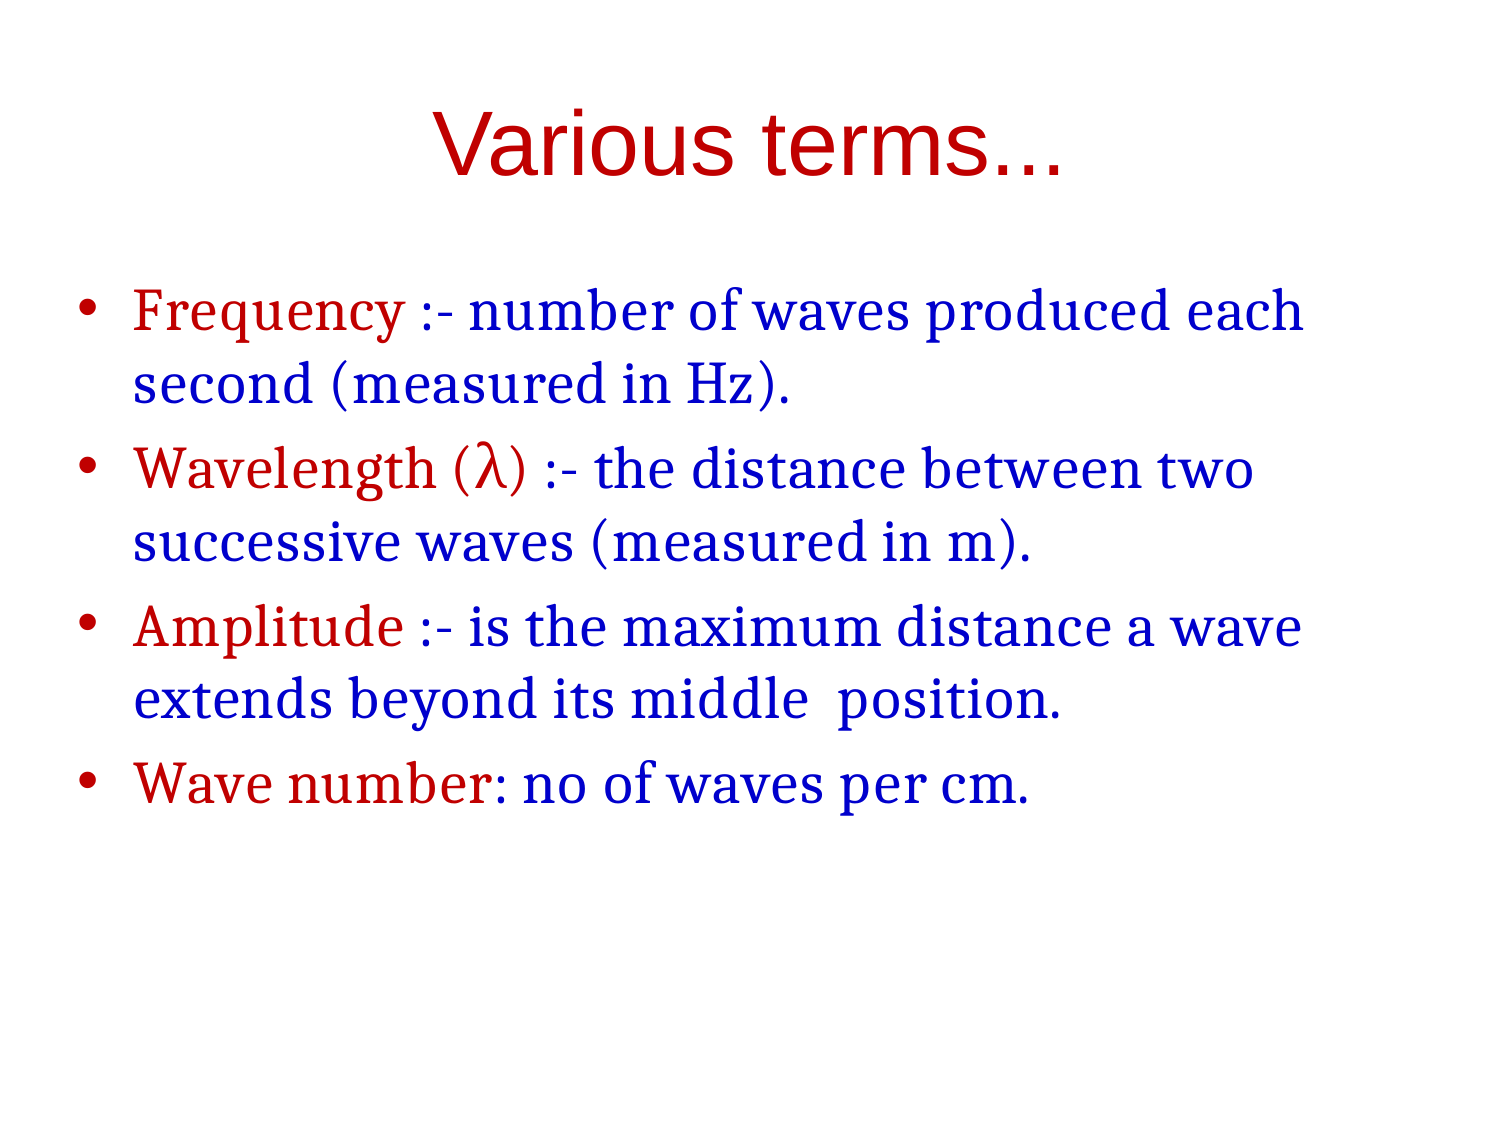

# Various terms...
Frequency :- number of waves produced each second (measured in Hz).
Wavelength (λ) :- the distance between two successive waves (measured in m).
Amplitude :- is the maximum distance a wave extends beyond its middle  position.
Wave number: no of waves per cm.